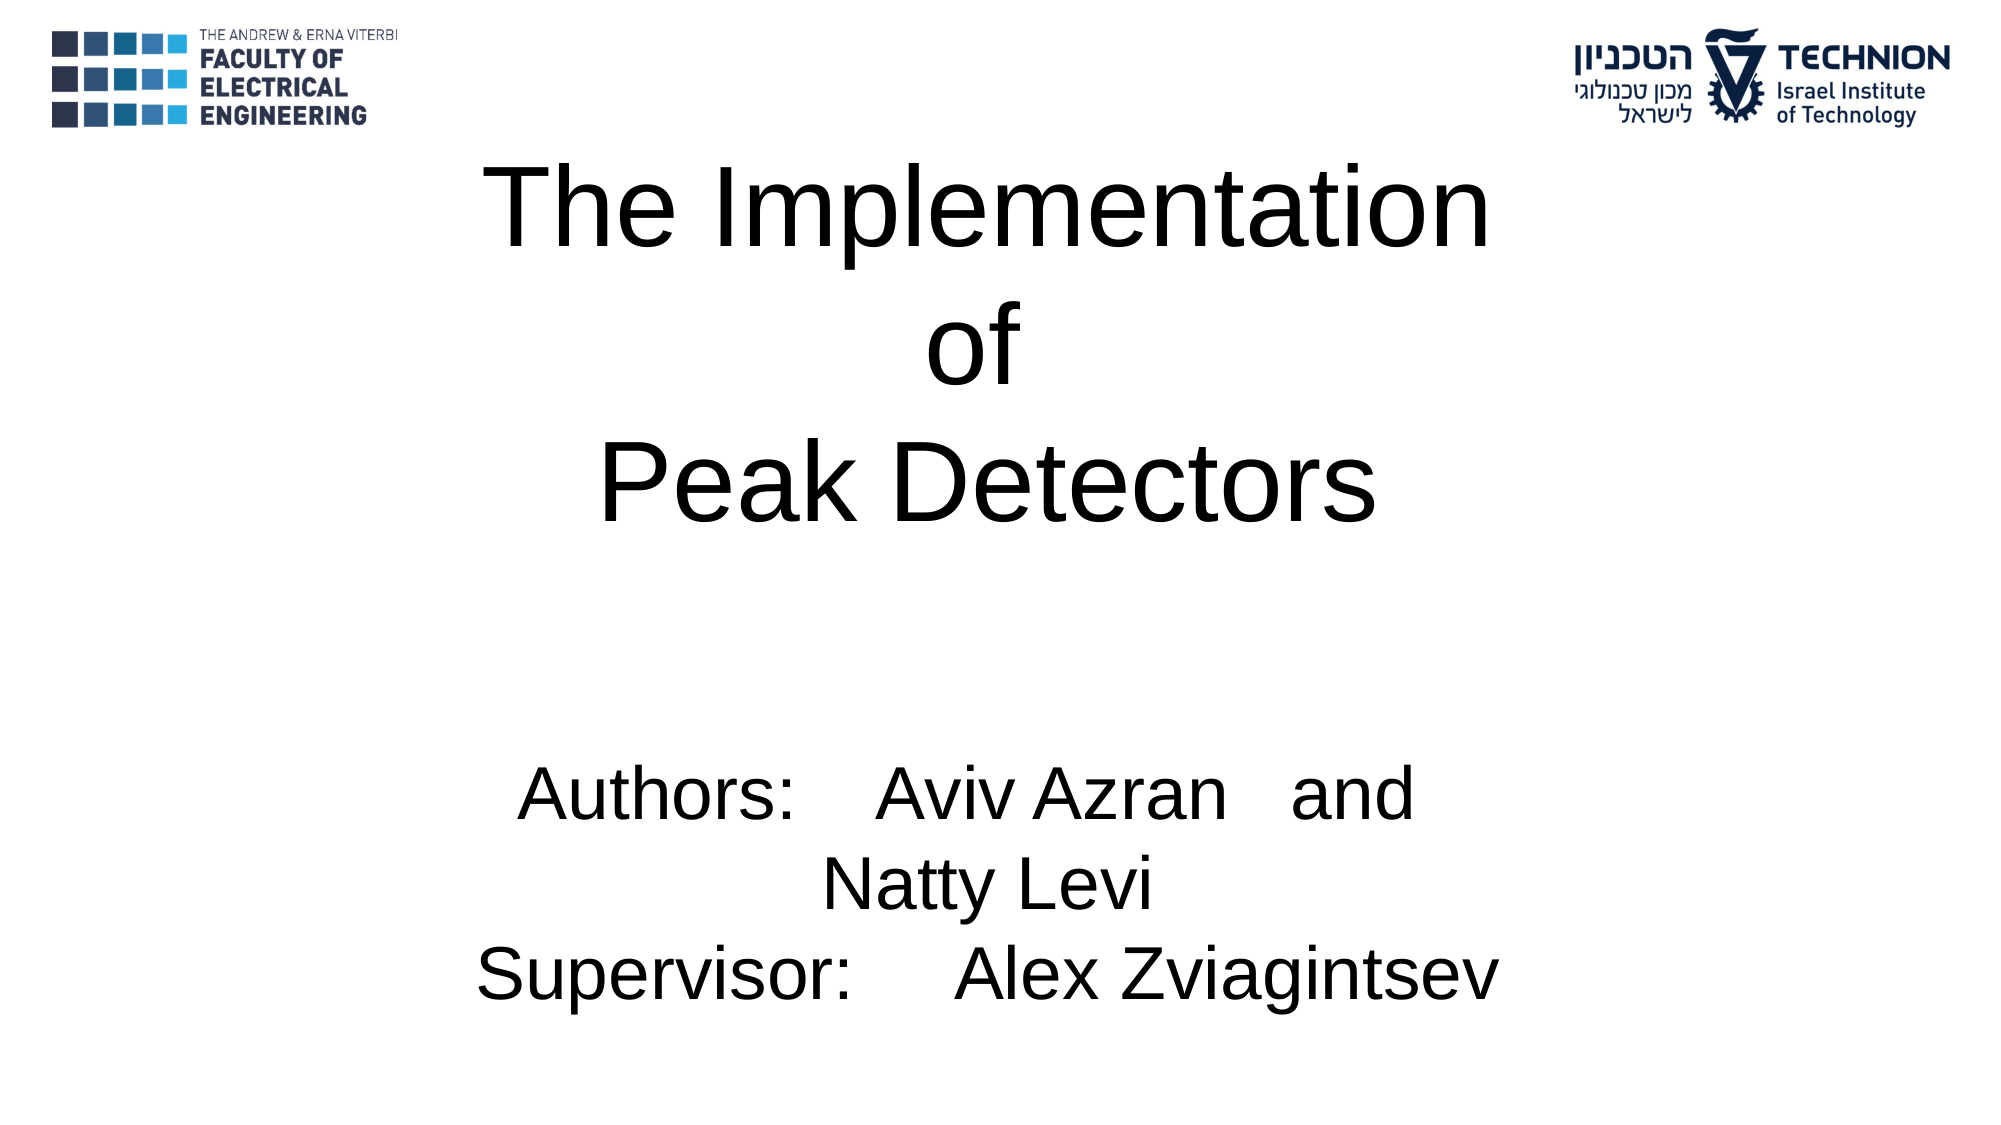

The Implementation
of
Peak Detectors

Authors:    Aviv Azran   and   Natty Levi
Supervisor:     Alex Zviagintsev